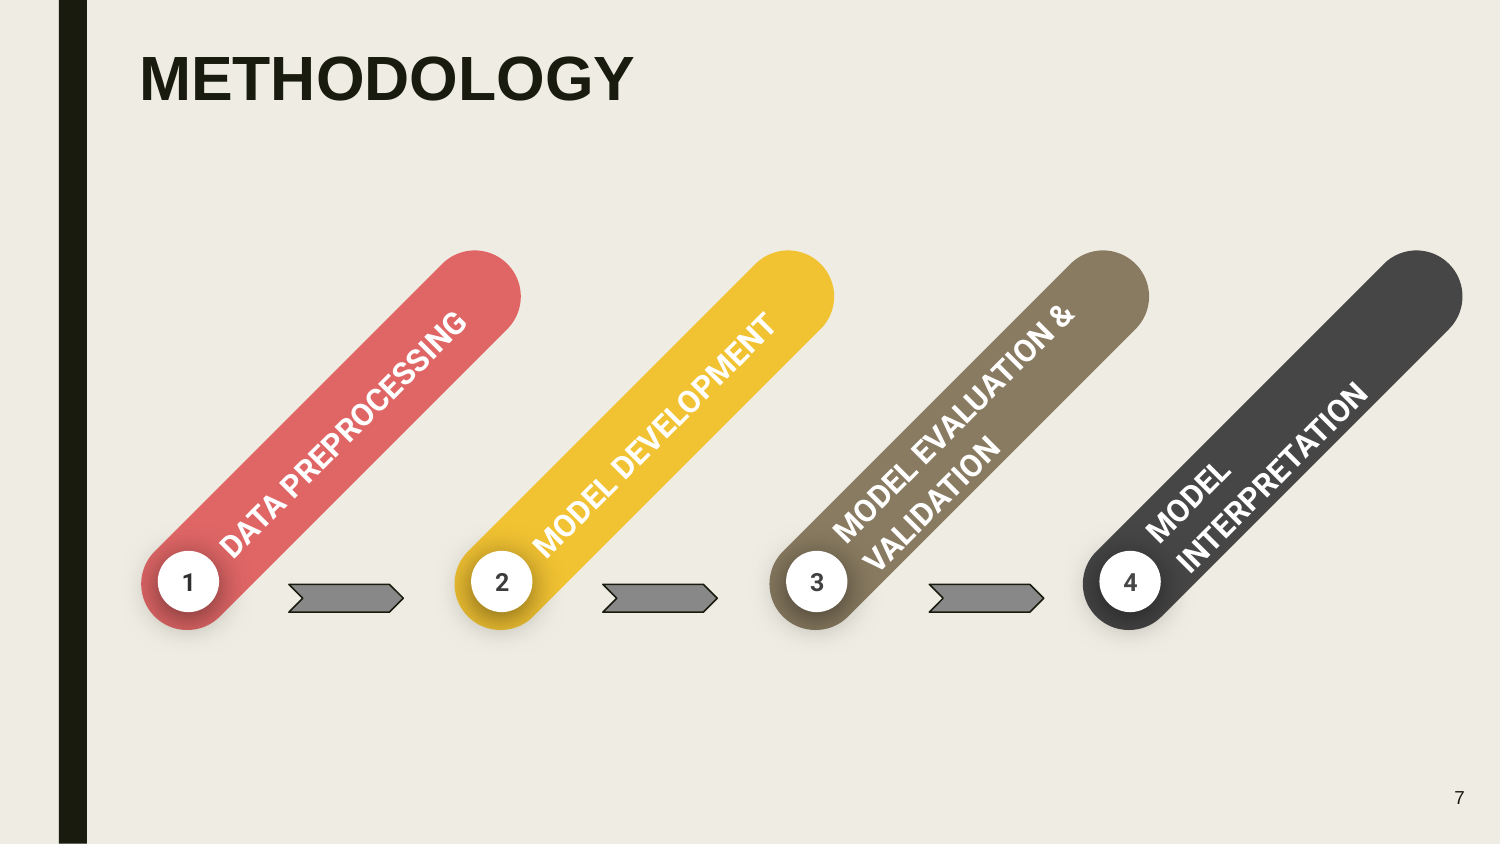

# METHODOLOGY

DATA PREPROCESSING
1

MODEL DEVELOPMENT
2

MODEL EVALUATION & VALIDATION
3

MODEL INTERPRETATION
4

7